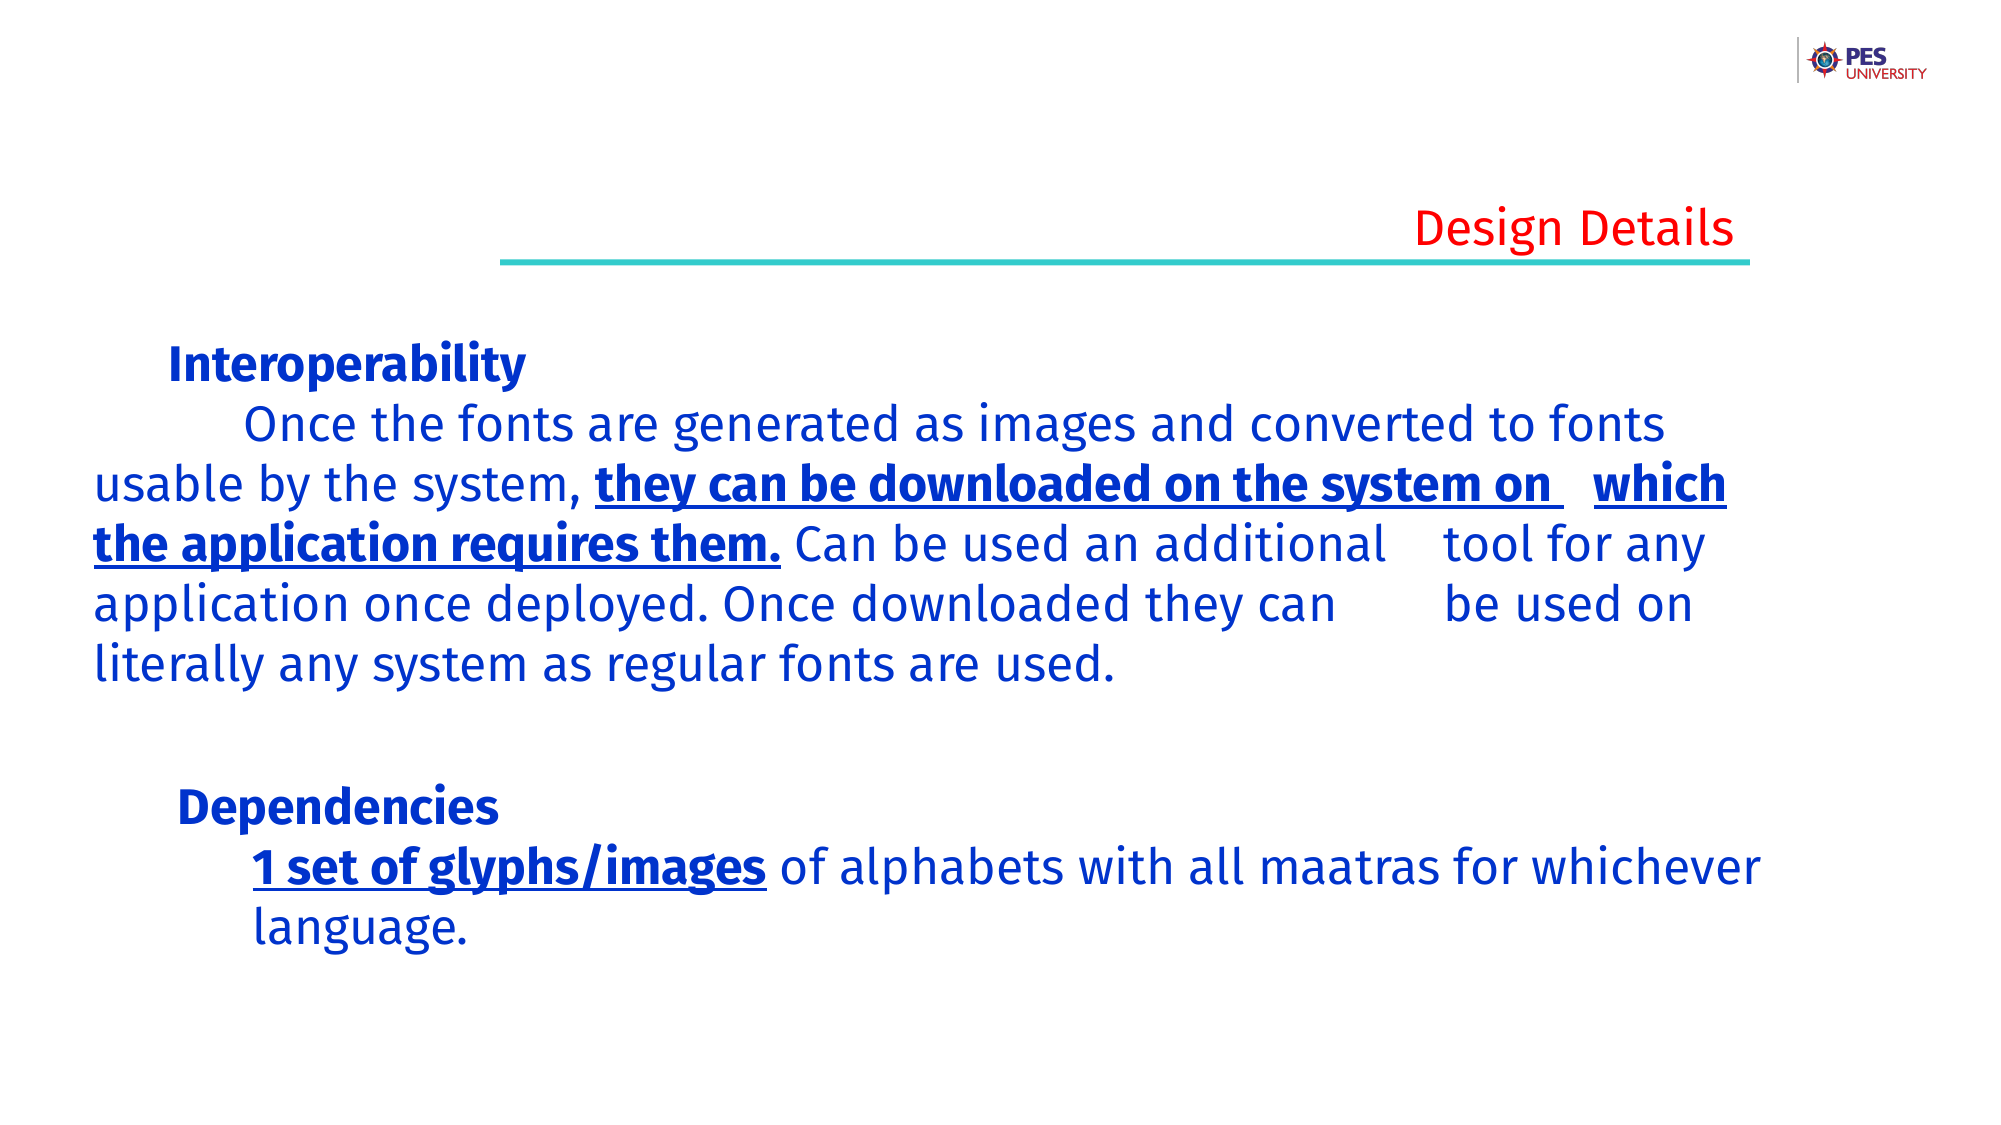

Design Details

Interoperability
	Once the fonts are generated as images and converted to fonts 	usable by the system, they can be downloaded on the system on 	which the application requires them. Can be used an additional 	tool for any application once deployed. Once downloaded they can 	be used on literally any system as regular fonts are used.
Dependencies
	1 set of glyphs/images of alphabets with all maatras for whichever 	language.